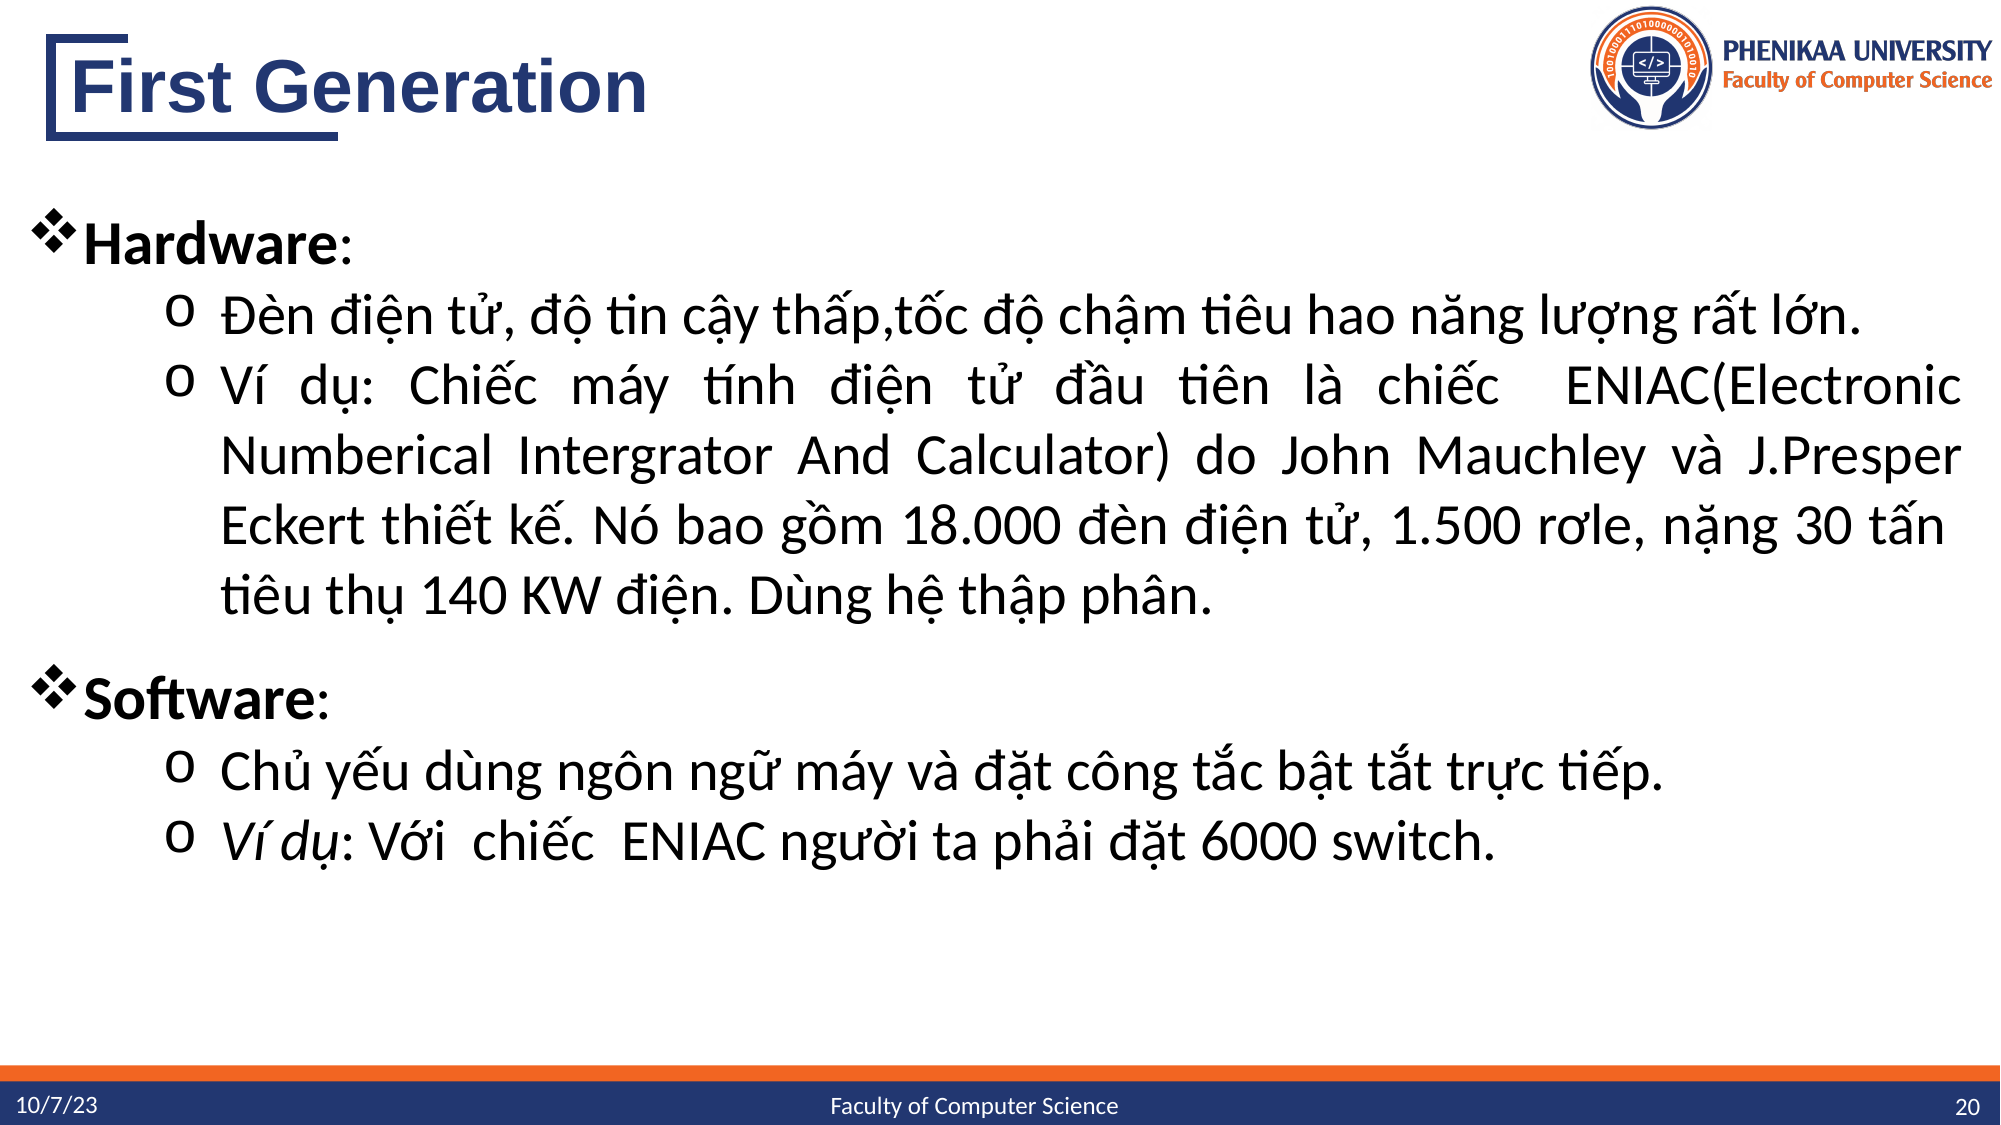

# First Generation
Hardware:
Đèn điện tử, độ tin cậy thấp,tốc độ chậm tiêu hao năng lượng rất lớn.
Ví dụ: Chiếc máy tính điện tử đầu tiên là chiếc  ENIAC(Electronic Numberical Intergrator And Calculator) do John Mauchley và J.Presper Eckert thiết kế. Nó bao gồm 18.000 đèn điện tử, 1.500 rơle, nặng 30 tấn  tiêu thụ 140 KW điện. Dùng hệ thập phân.
Software:
Chủ yếu dùng ngôn ngữ máy và đặt công tắc bật tắt trực tiếp.
Ví dụ: Với  chiếc  ENIAC người ta phải đặt 6000 switch.
10/7/23
20
Faculty of Computer Science